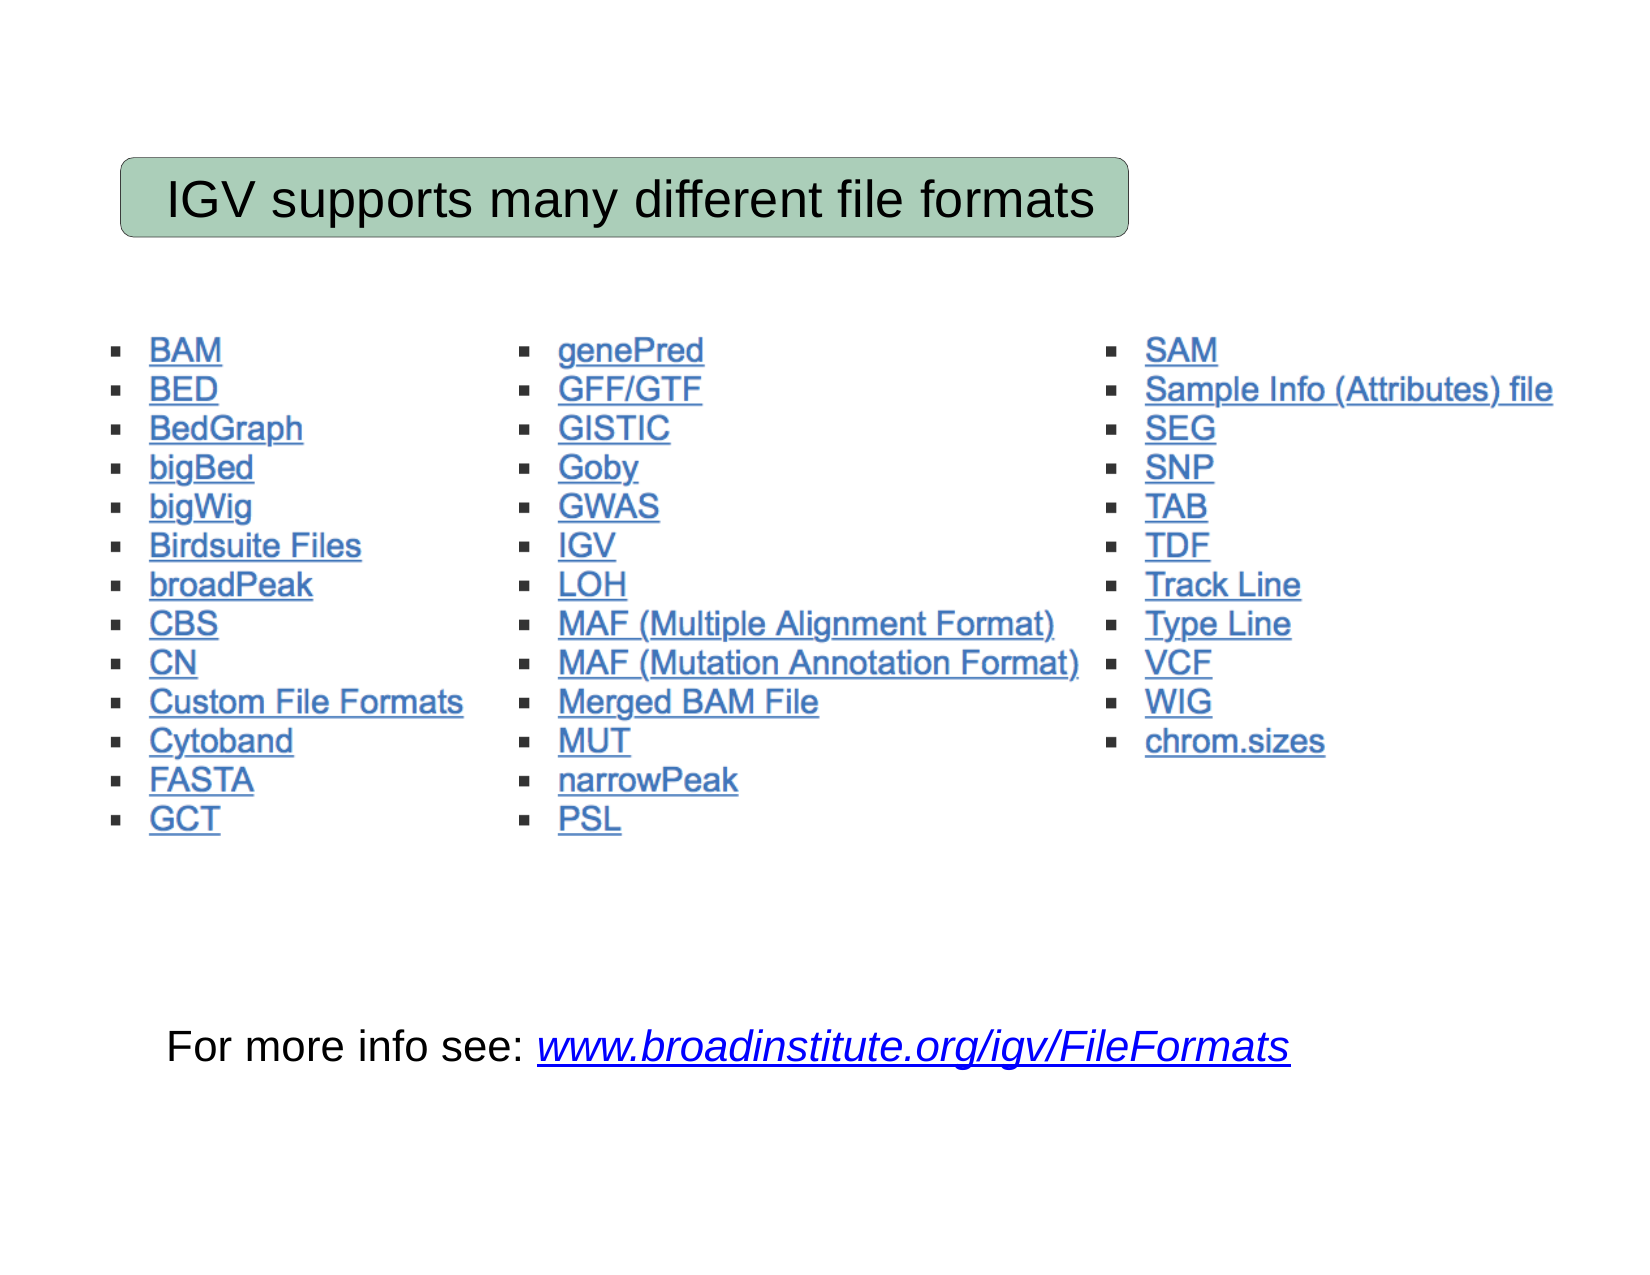

# IGV supports many different file formats

For more info see: www.broadinstitute.org/igv/FileFormats